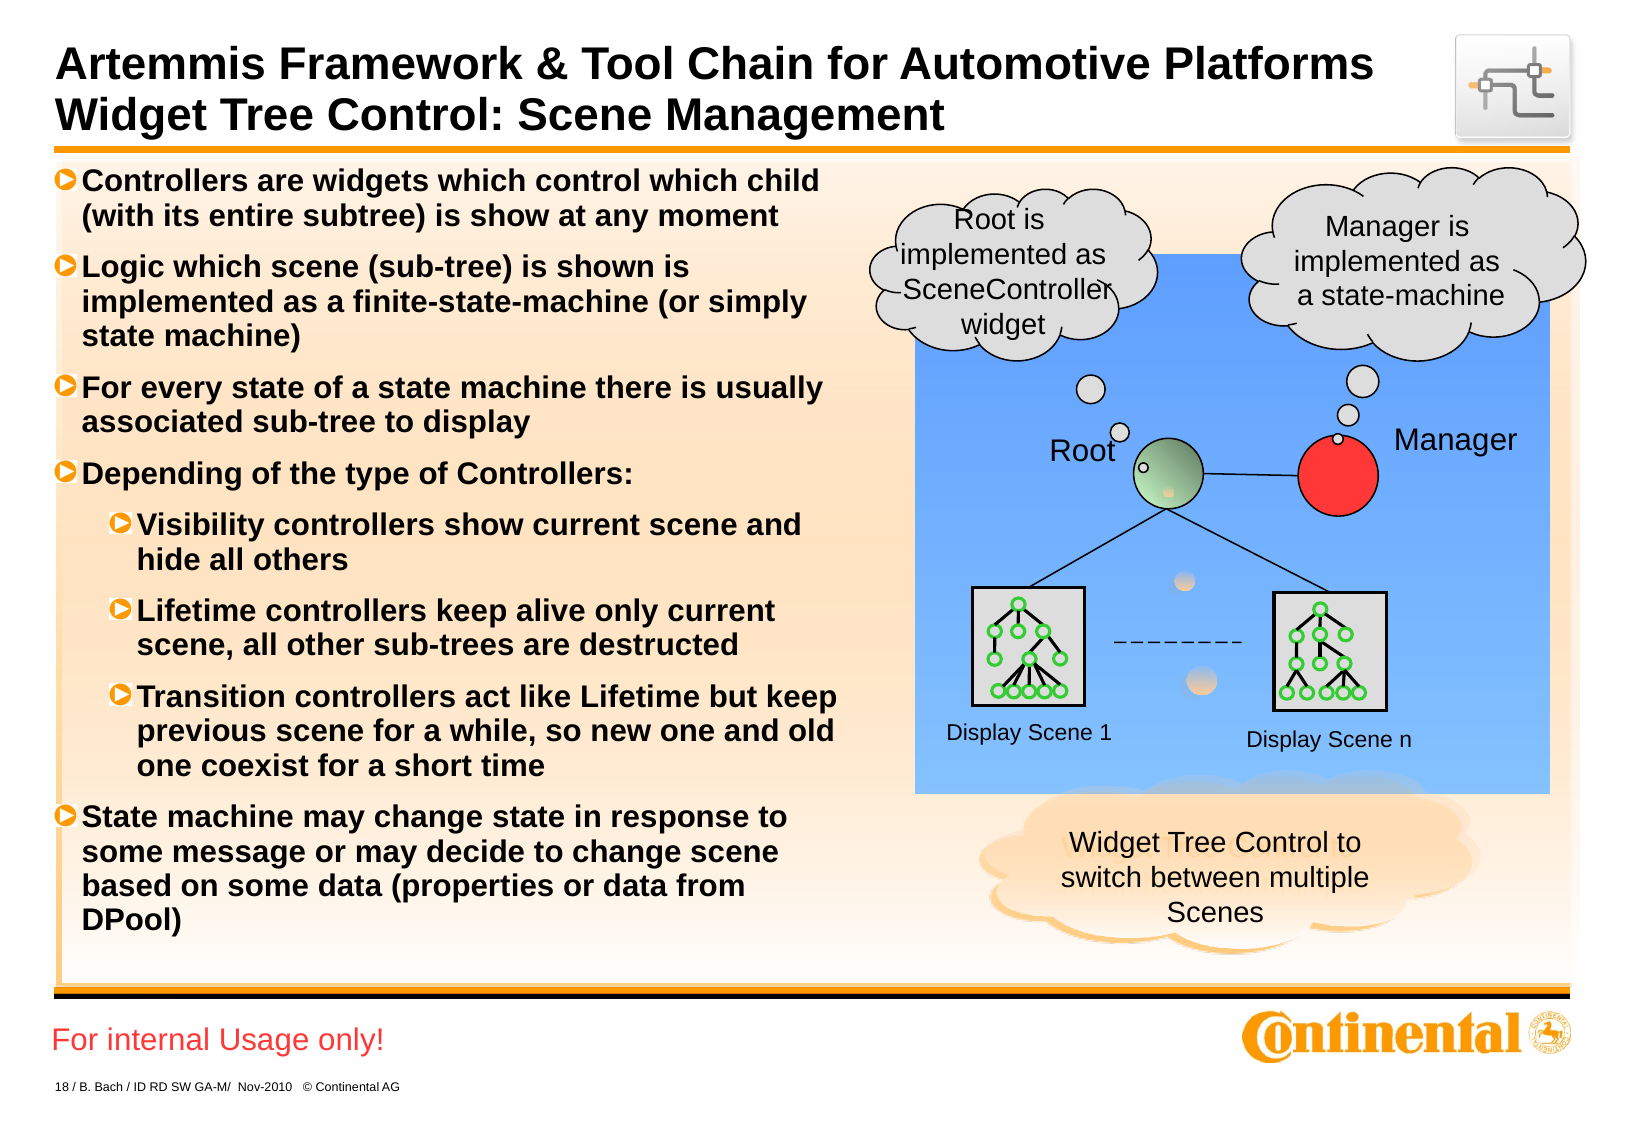

# Artemmis Framework & Tool Chain for Automotive Platforms Widget Tree Control: Scene Management
Controllers are widgets which control which child (with its entire subtree) is show at any moment
Logic which scene (sub-tree) is shown is implemented as a finite-state-machine (or simply state machine)
For every state of a state machine there is usually associated sub-tree to display
Depending of the type of Controllers:
Visibility controllers show current scene and hide all others
Lifetime controllers keep alive only current scene, all other sub-trees are destructed
Transition controllers act like Lifetime but keep previous scene for a while, so new one and old one coexist for a short time
State machine may change state in response to some message or may decide to change scene based on some data (properties or data from DPool)
Manager is
implemented as
a state-machine
Root is
implemented as
 SceneController
widget

Manager
Root

Display Scene 1
Display Scene n
Widget Tree Control to switch between multiple Scenes
18 / B. Bach / ID RD SW GA-M/  Nov-2010   © Continental AG